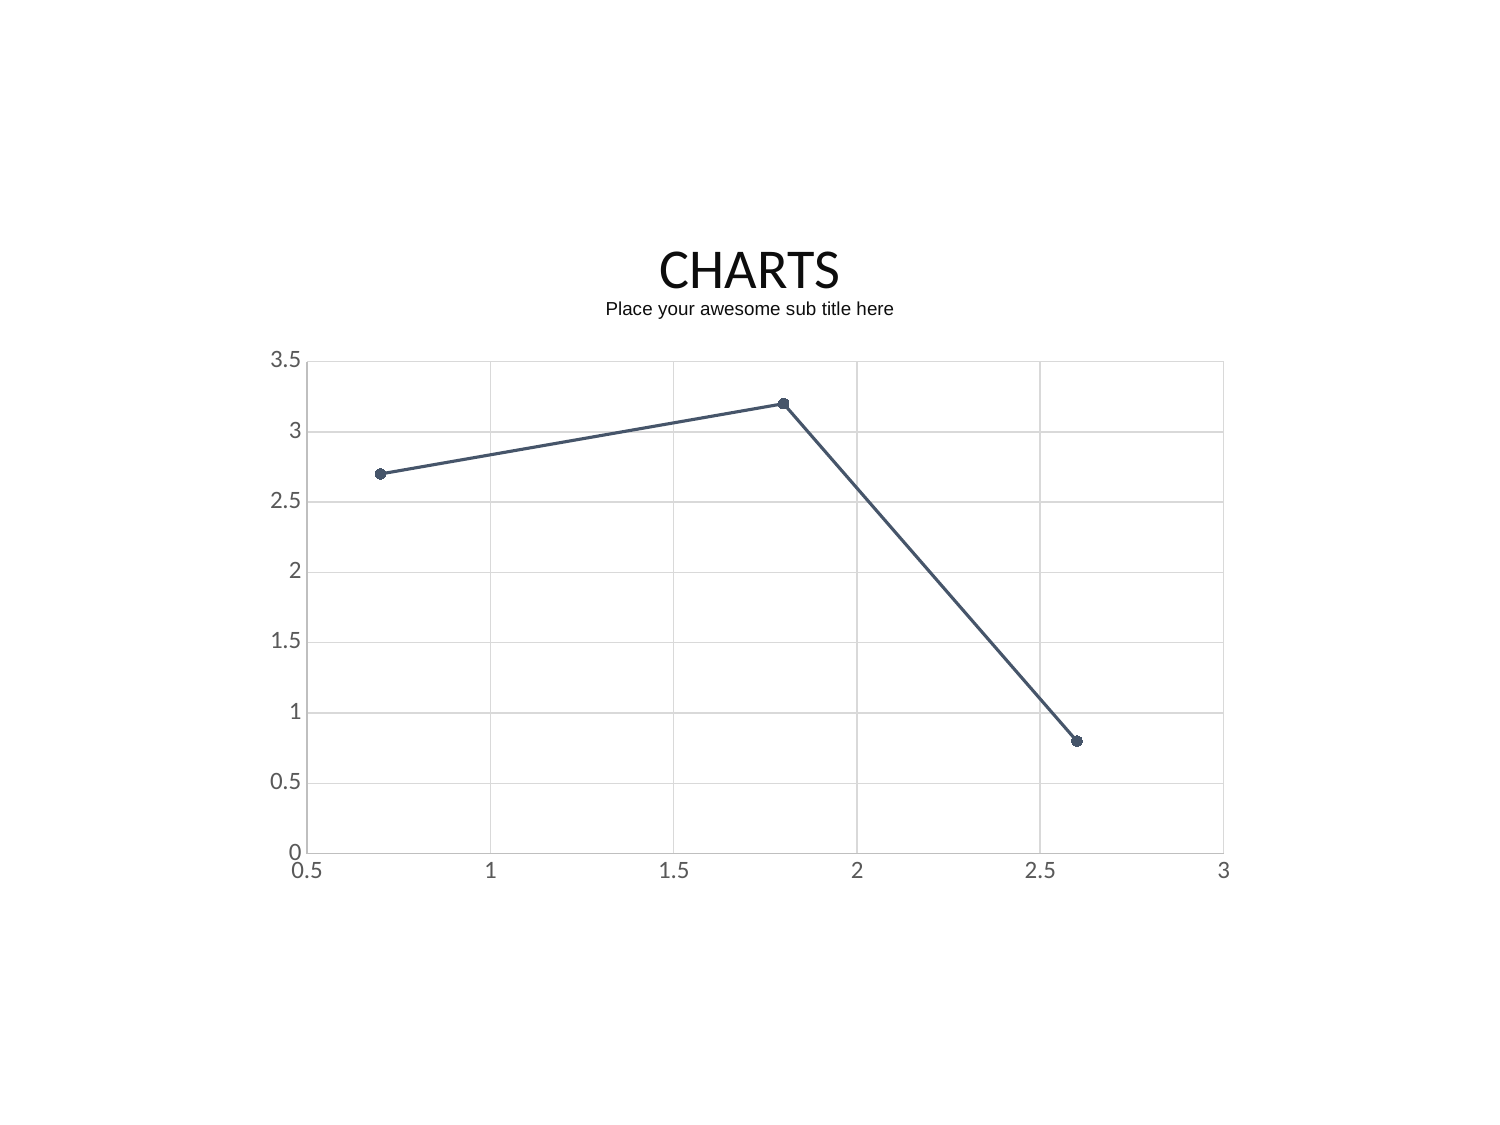

CHARTS
Place your awesome sub title here

### Chart

| Category | Y-Values |
|---|---|